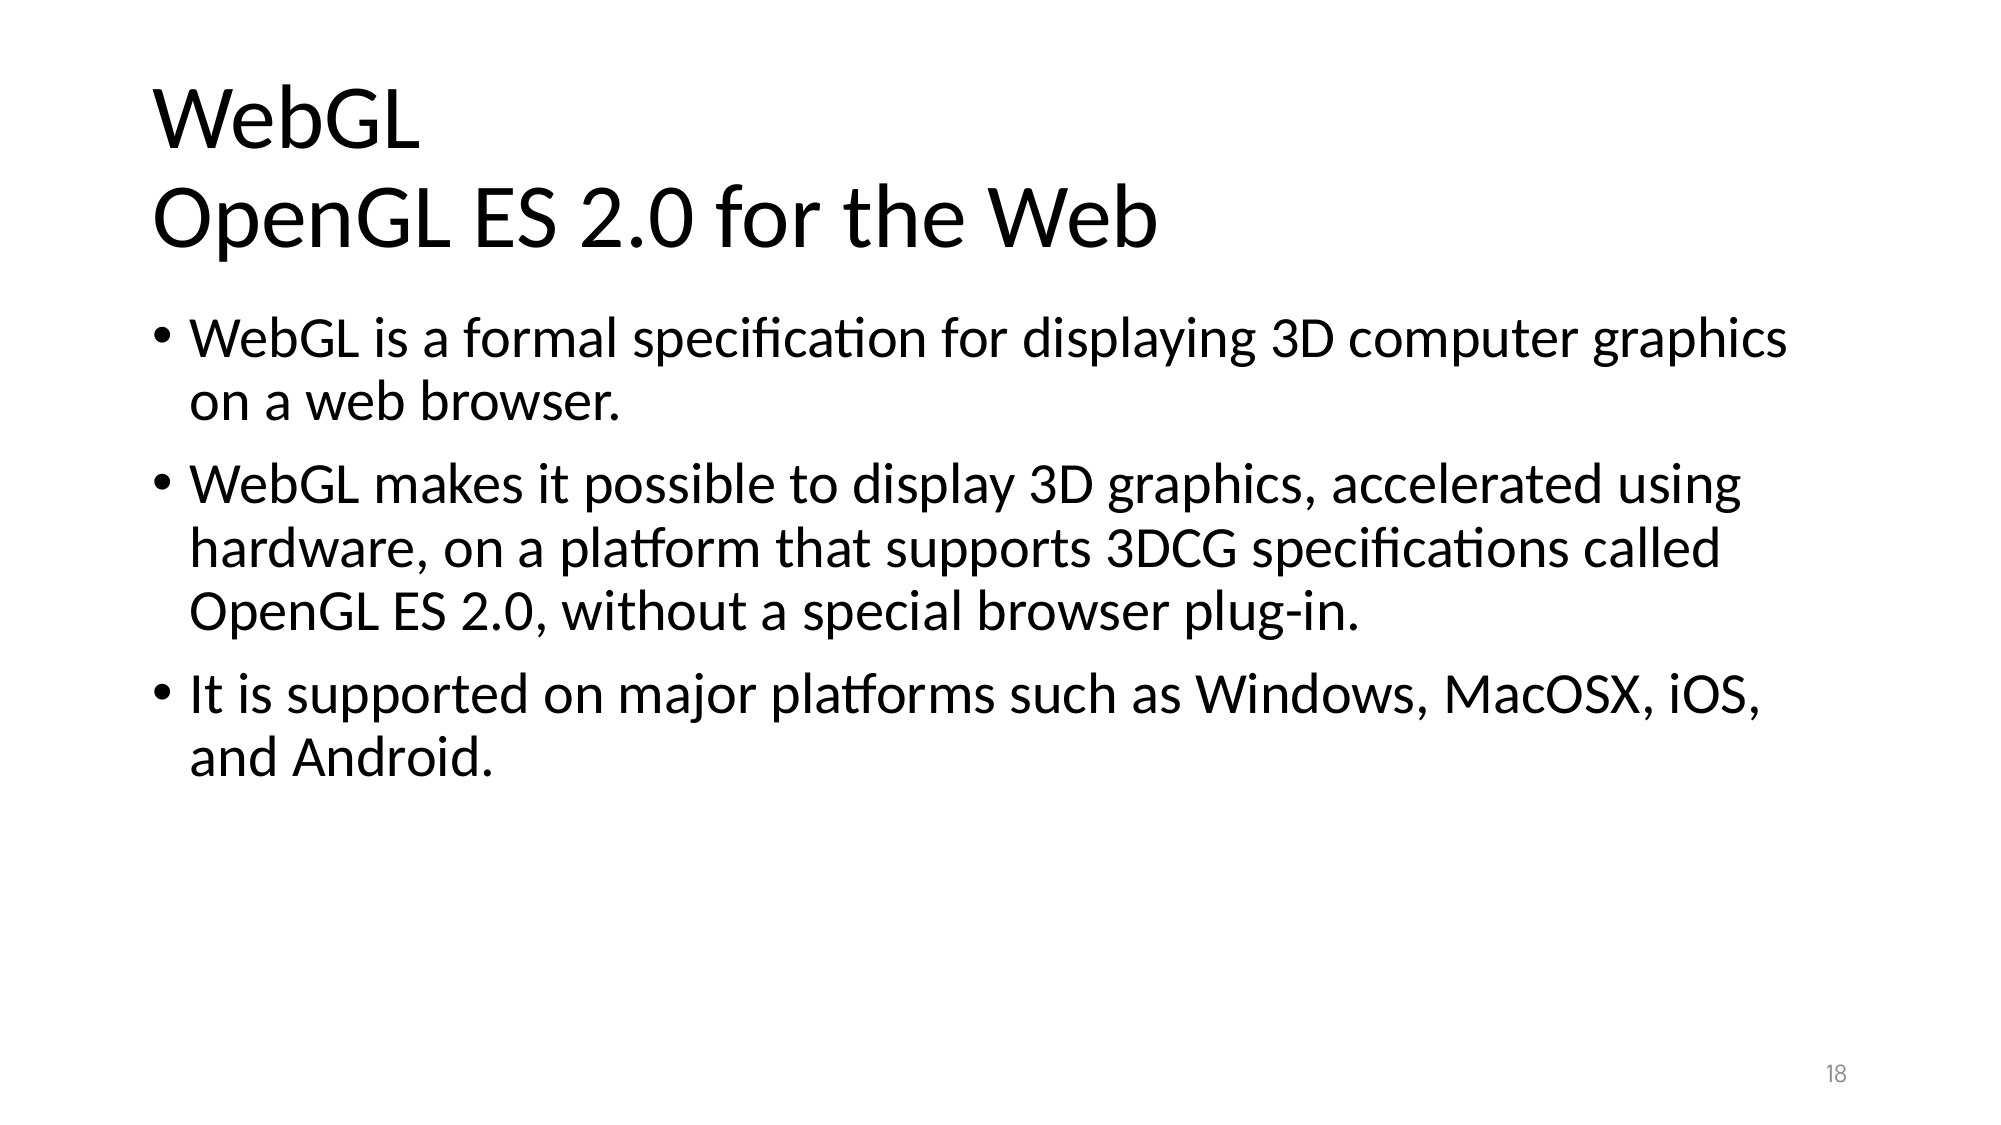

# WebGL OpenGL ES 2.0 for the Web
WebGL is a formal specification for displaying 3D computer graphics on a web browser.
WebGL makes it possible to display 3D graphics, accelerated using hardware, on a platform that supports 3DCG specifications called OpenGL ES 2.0, without a special browser plug-in.
It is supported on major platforms such as Windows, MacOSX, iOS, and Android.
18